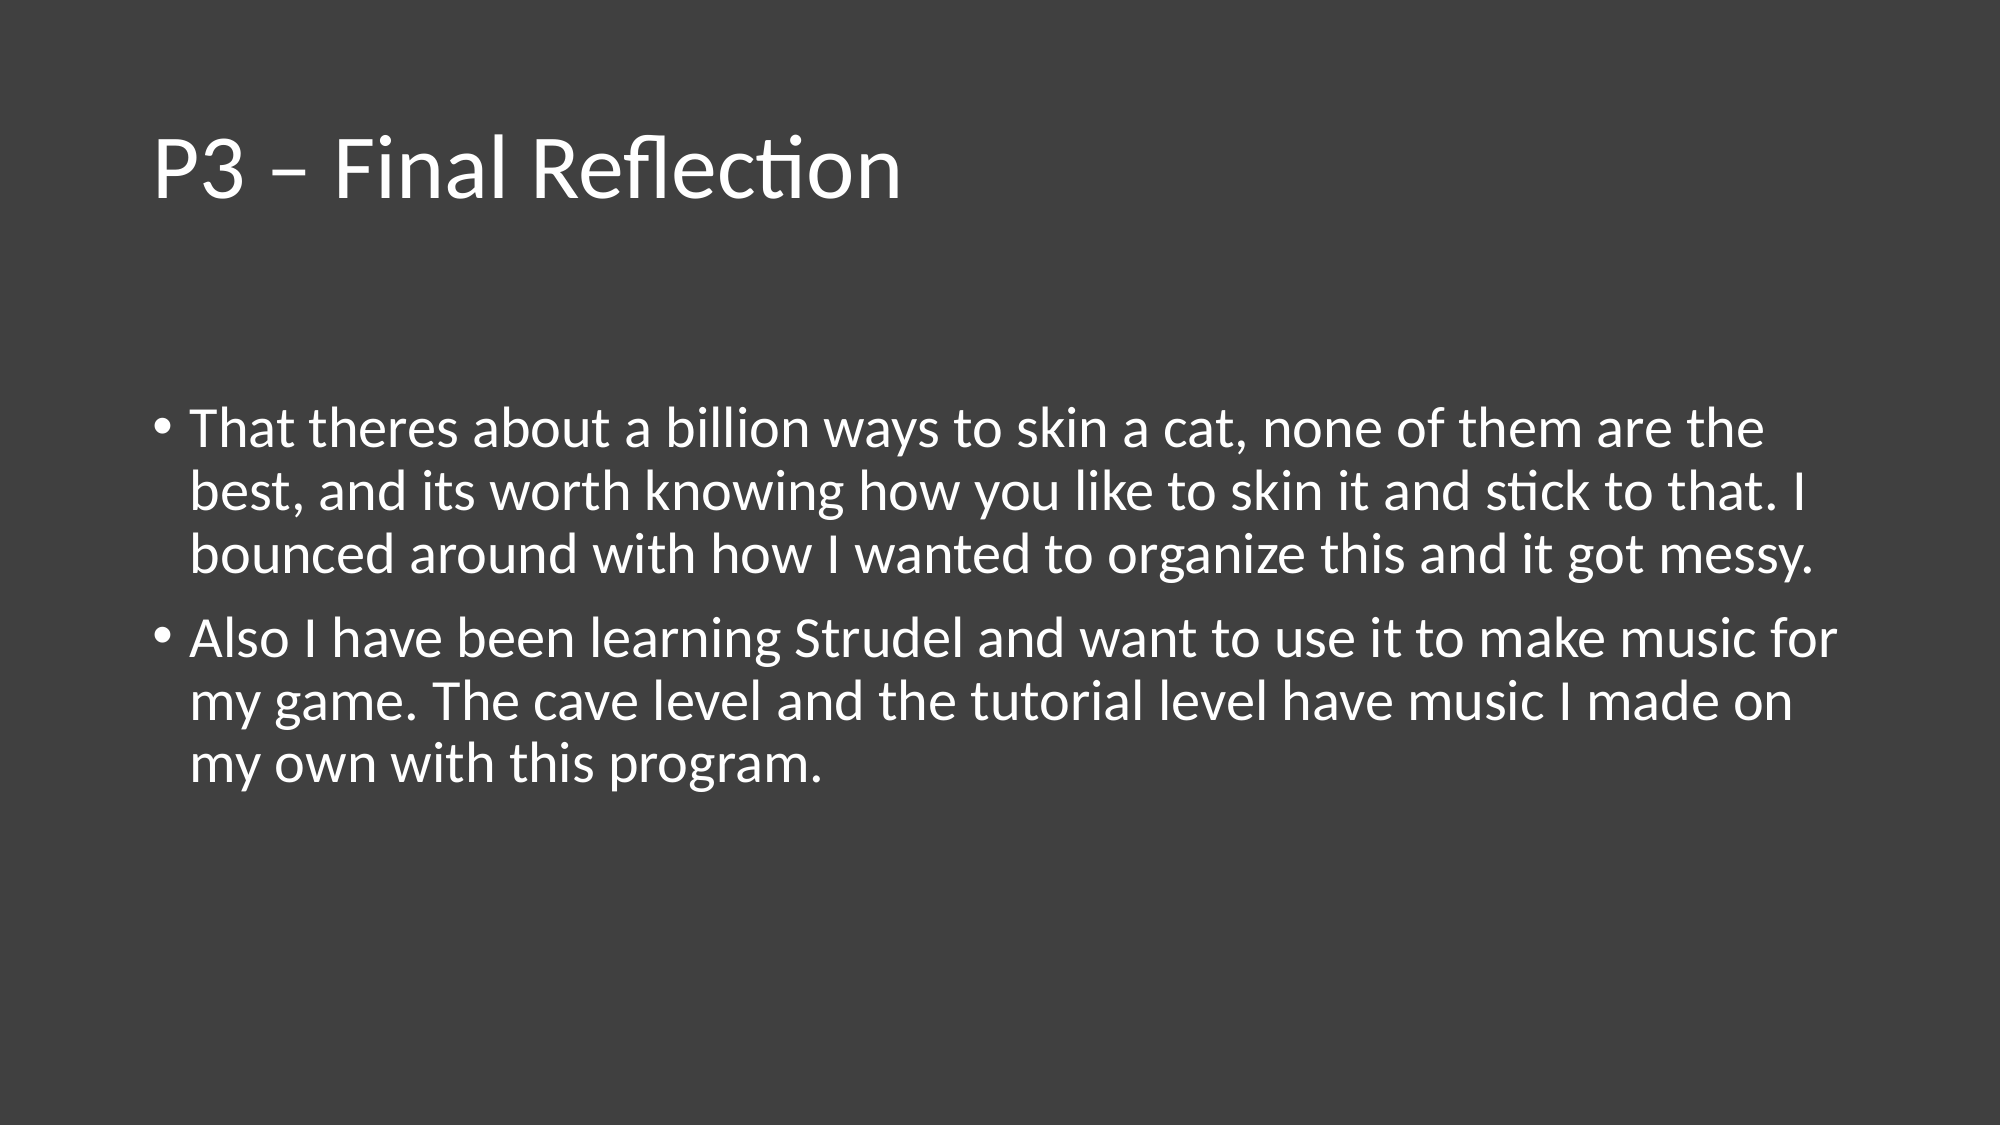

# P3 – Final Reflection

That theres about a billion ways to skin a cat, none of them are the best, and its worth knowing how you like to skin it and stick to that. I bounced around with how I wanted to organize this and it got messy.
Also I have been learning Strudel and want to use it to make music for my game. The cave level and the tutorial level have music I made on my own with this program.